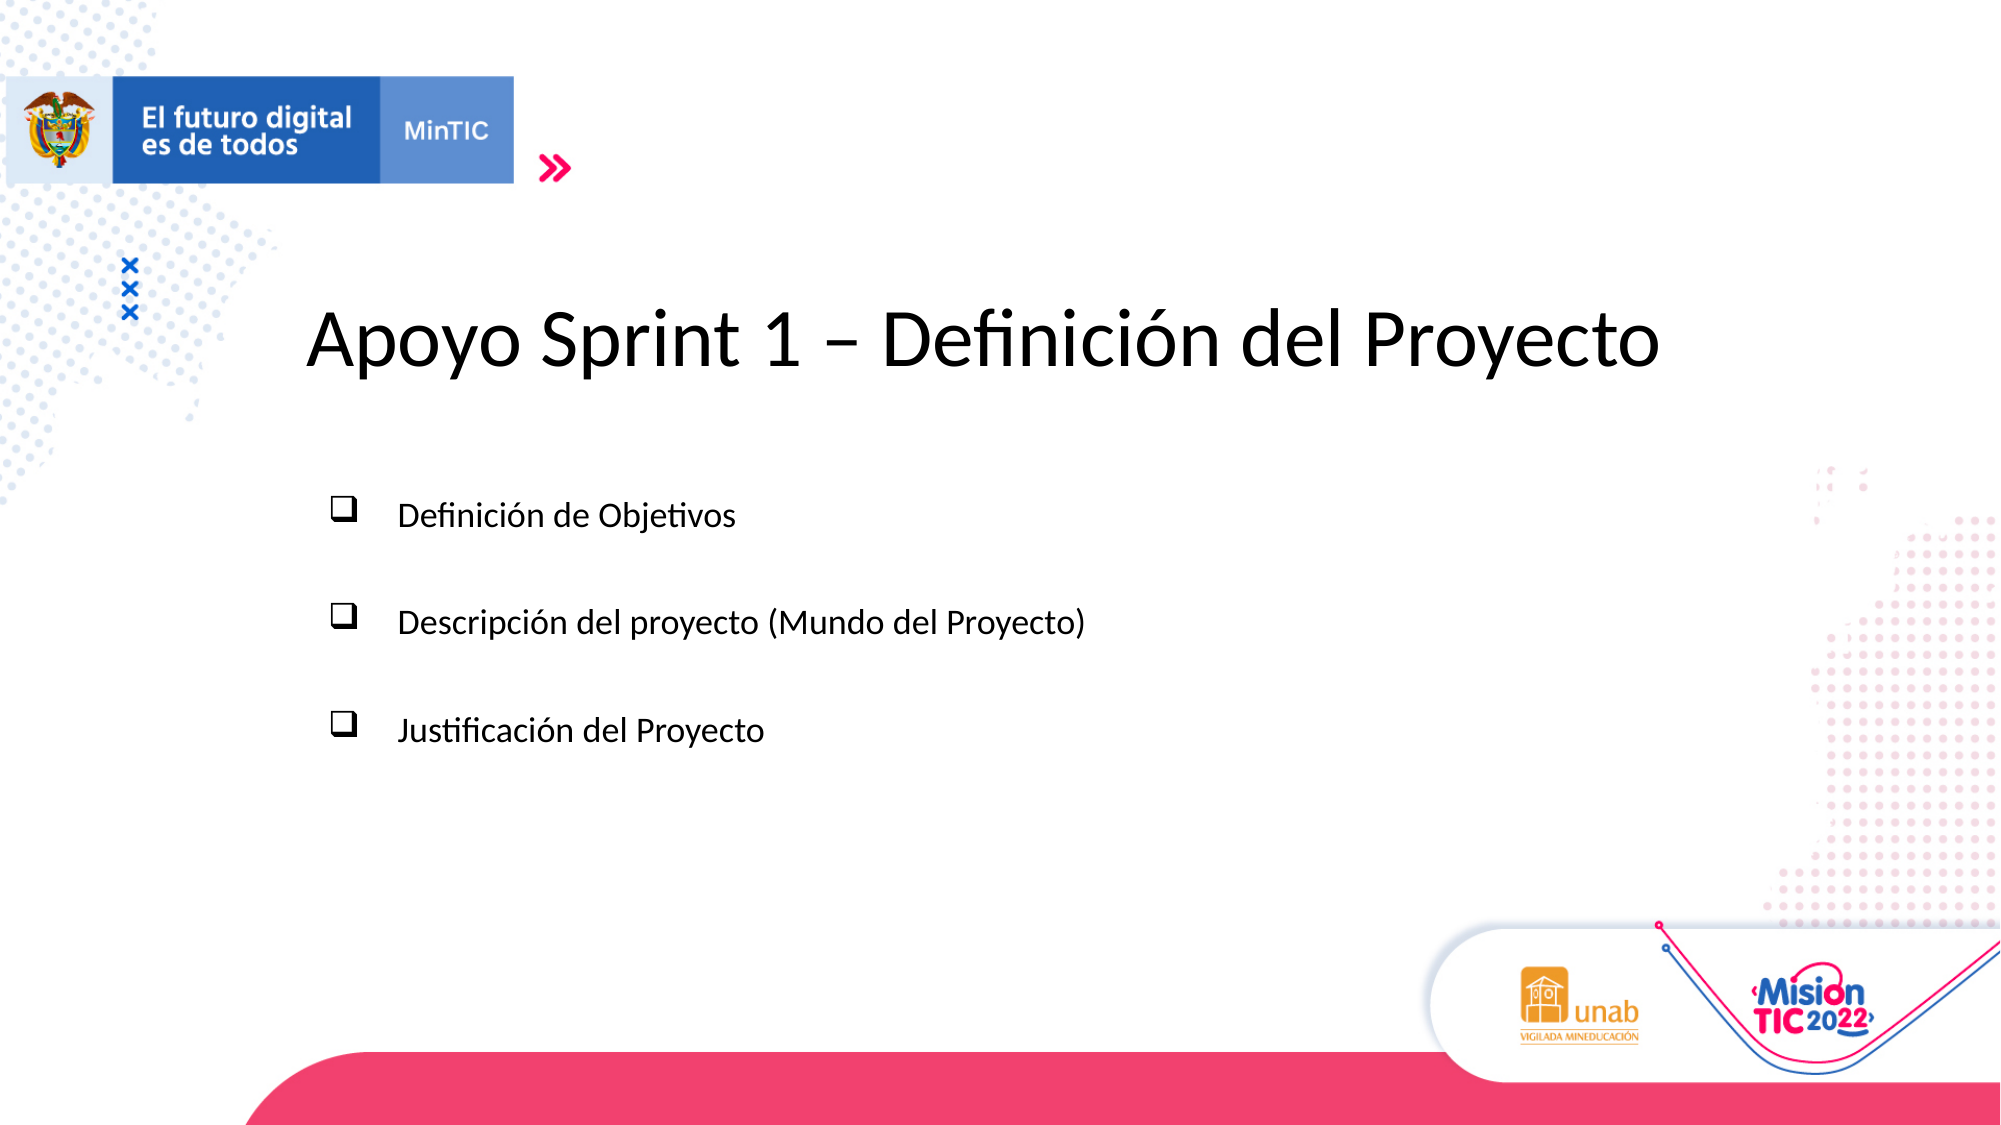

# Apoyo Sprint 1 – Definición del Proyecto
Definición de Objetivos

Descripción del proyecto (Mundo del Proyecto)

Justificación del Proyecto